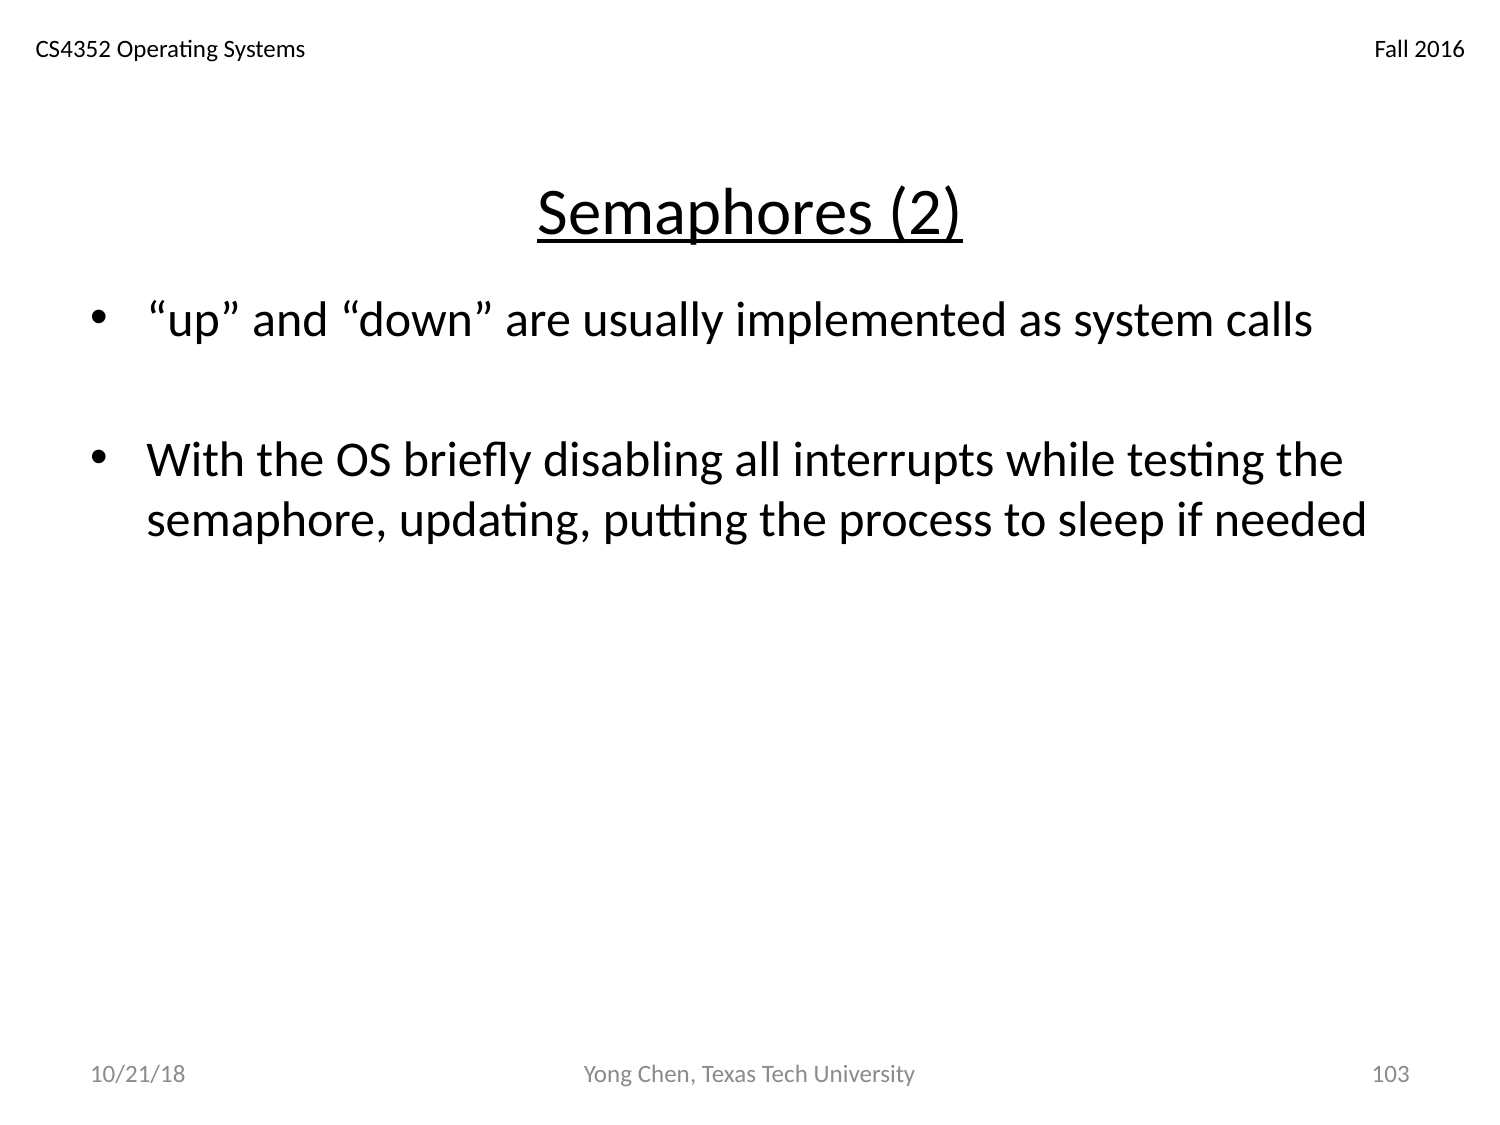

# Semaphores (2)
“up” and “down” are usually implemented as system calls

With the OS briefly disabling all interrupts while testing the semaphore, updating, putting the process to sleep if needed
10/21/18
Yong Chen, Texas Tech University
103